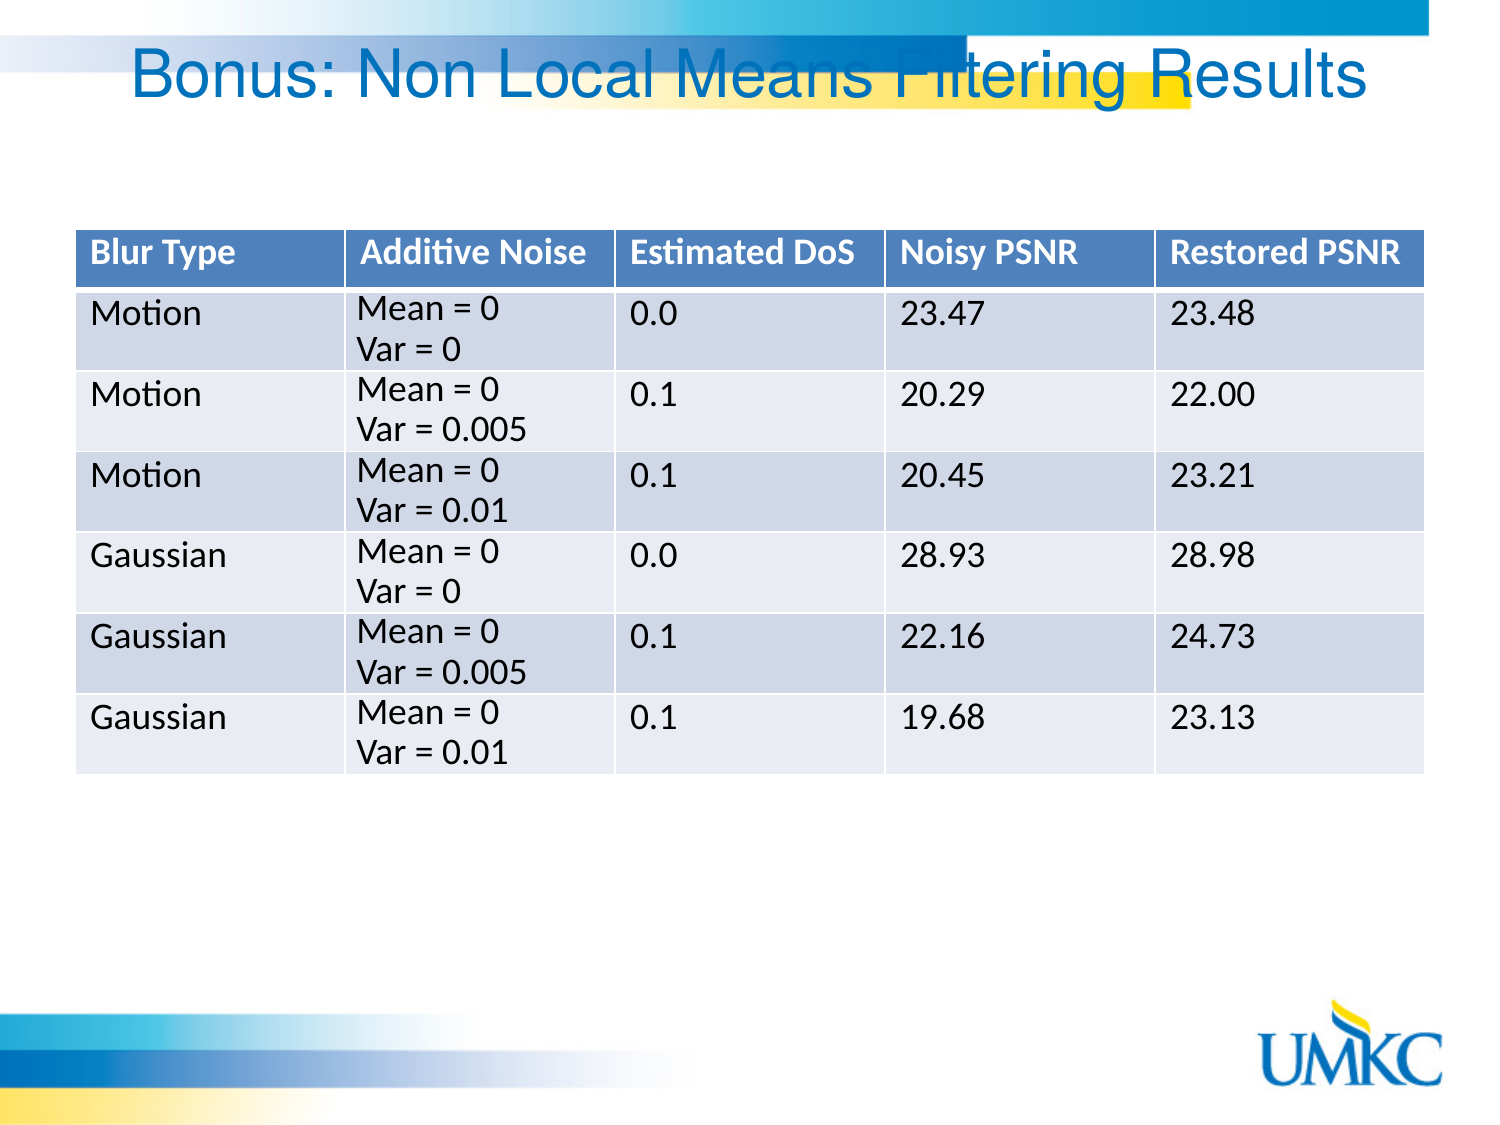

# Bonus: Non Local Means Filtering Results
| Blur Type | Additive Noise | Estimated DoS | Noisy PSNR | Restored PSNR |
| --- | --- | --- | --- | --- |
| Motion | Mean = 0 Var = 0 | 0.0 | 23.47 | 23.48 |
| Motion | Mean = 0 Var = 0.005 | 0.1 | 20.29 | 22.00 |
| Motion | Mean = 0 Var = 0.01 | 0.1 | 20.45 | 23.21 |
| Gaussian | Mean = 0 Var = 0 | 0.0 | 28.93 | 28.98 |
| Gaussian | Mean = 0 Var = 0.005 | 0.1 | 22.16 | 24.73 |
| Gaussian | Mean = 0 Var = 0.01 | 0.1 | 19.68 | 23.13 |